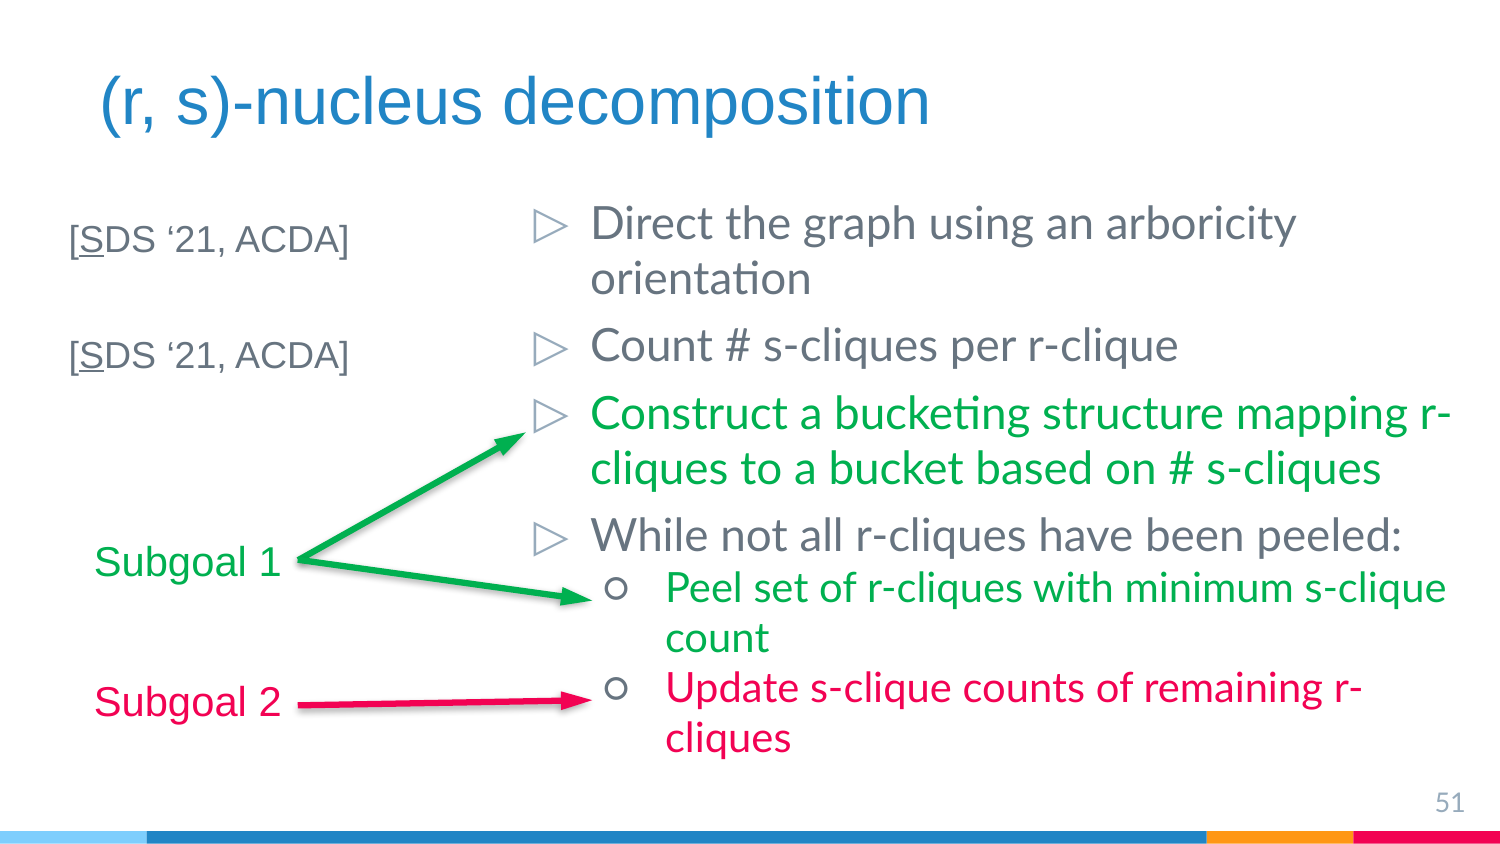

# (r, s)-nucleus decomposition
Direct the graph using an arboricity orientation
Count # s-cliques per r-clique
Construct a bucketing structure mapping r-cliques to a bucket based on # s-cliques
While not all r-cliques have been peeled:
Peel set of r-cliques with minimum s-clique count
Update s-clique counts of remaining r-cliques
[SDS ‘21, ACDA]
[SDS ‘21, ACDA]
Subgoal 1
Subgoal 2
51